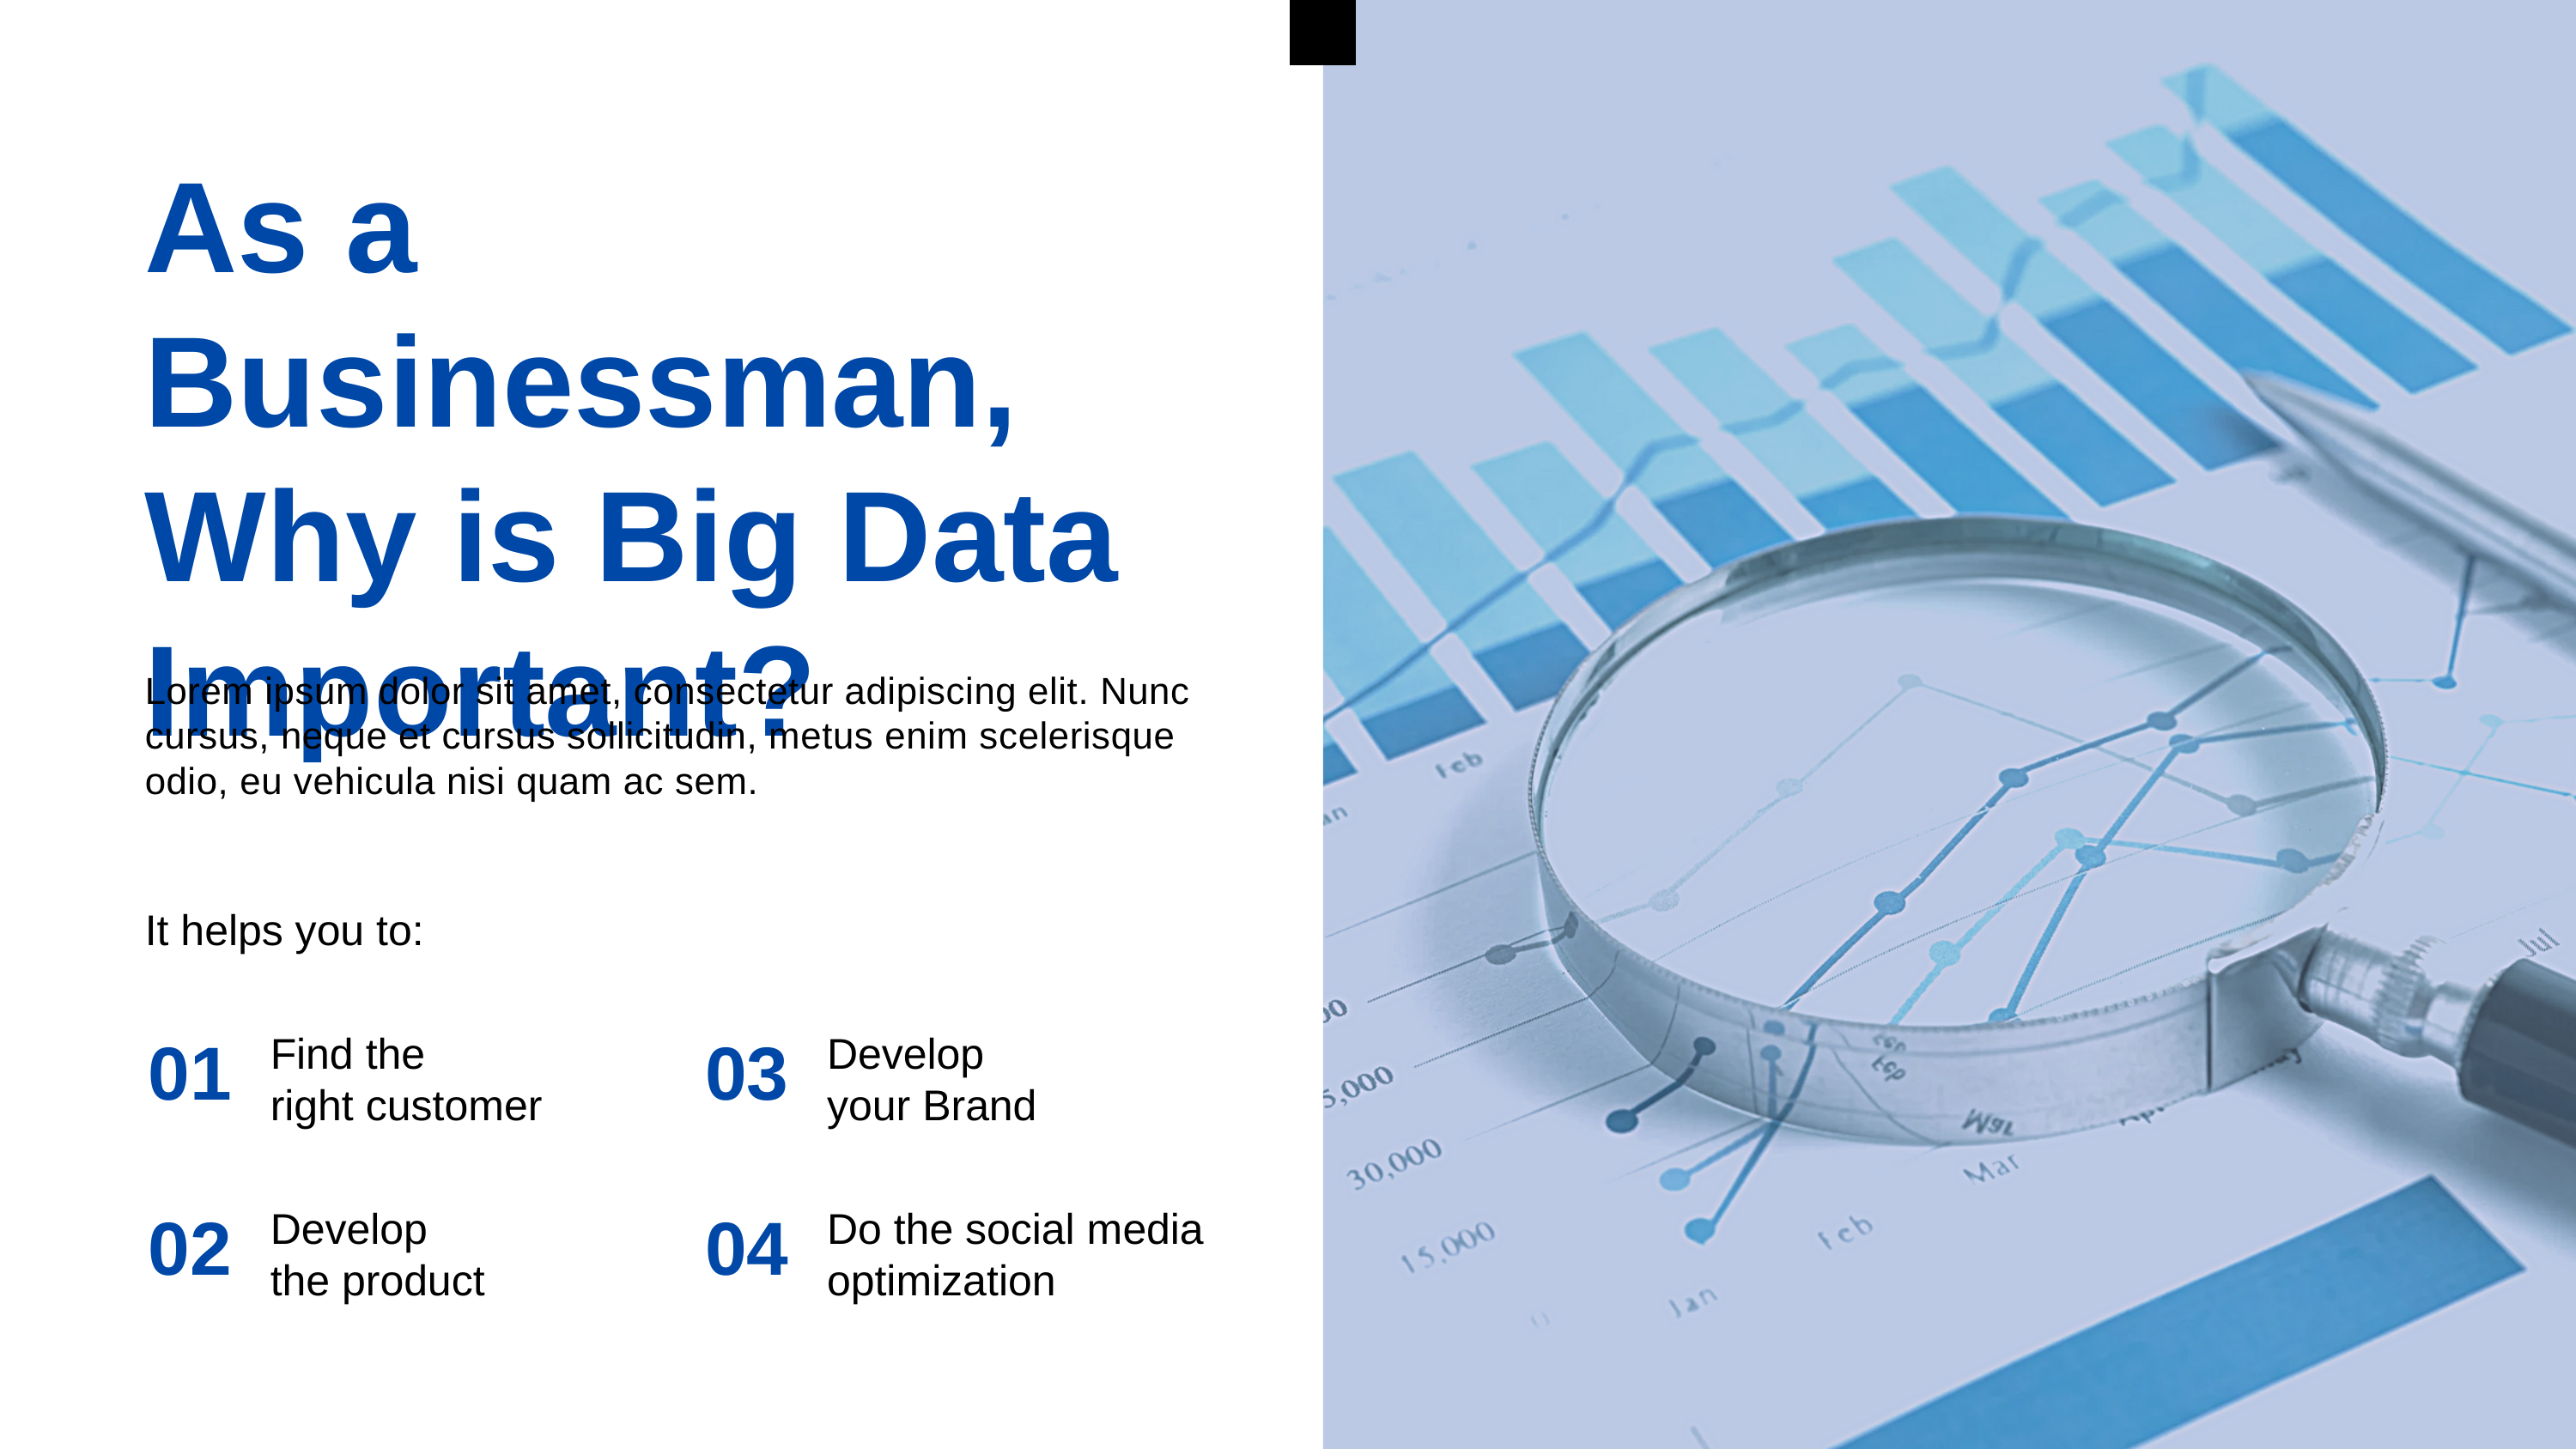

As a Businessman,
Why is Big Data
Important?
Lorem ipsum dolor sit amet, consectetur adipiscing elit. Nunc cursus, neque et cursus sollicitudin, metus enim scelerisque odio, eu vehicula nisi quam ac sem.
It helps you to:
01
03
Find the
right customer
Develop
your Brand
02
04
Develop
the product
Do the social media
optimization